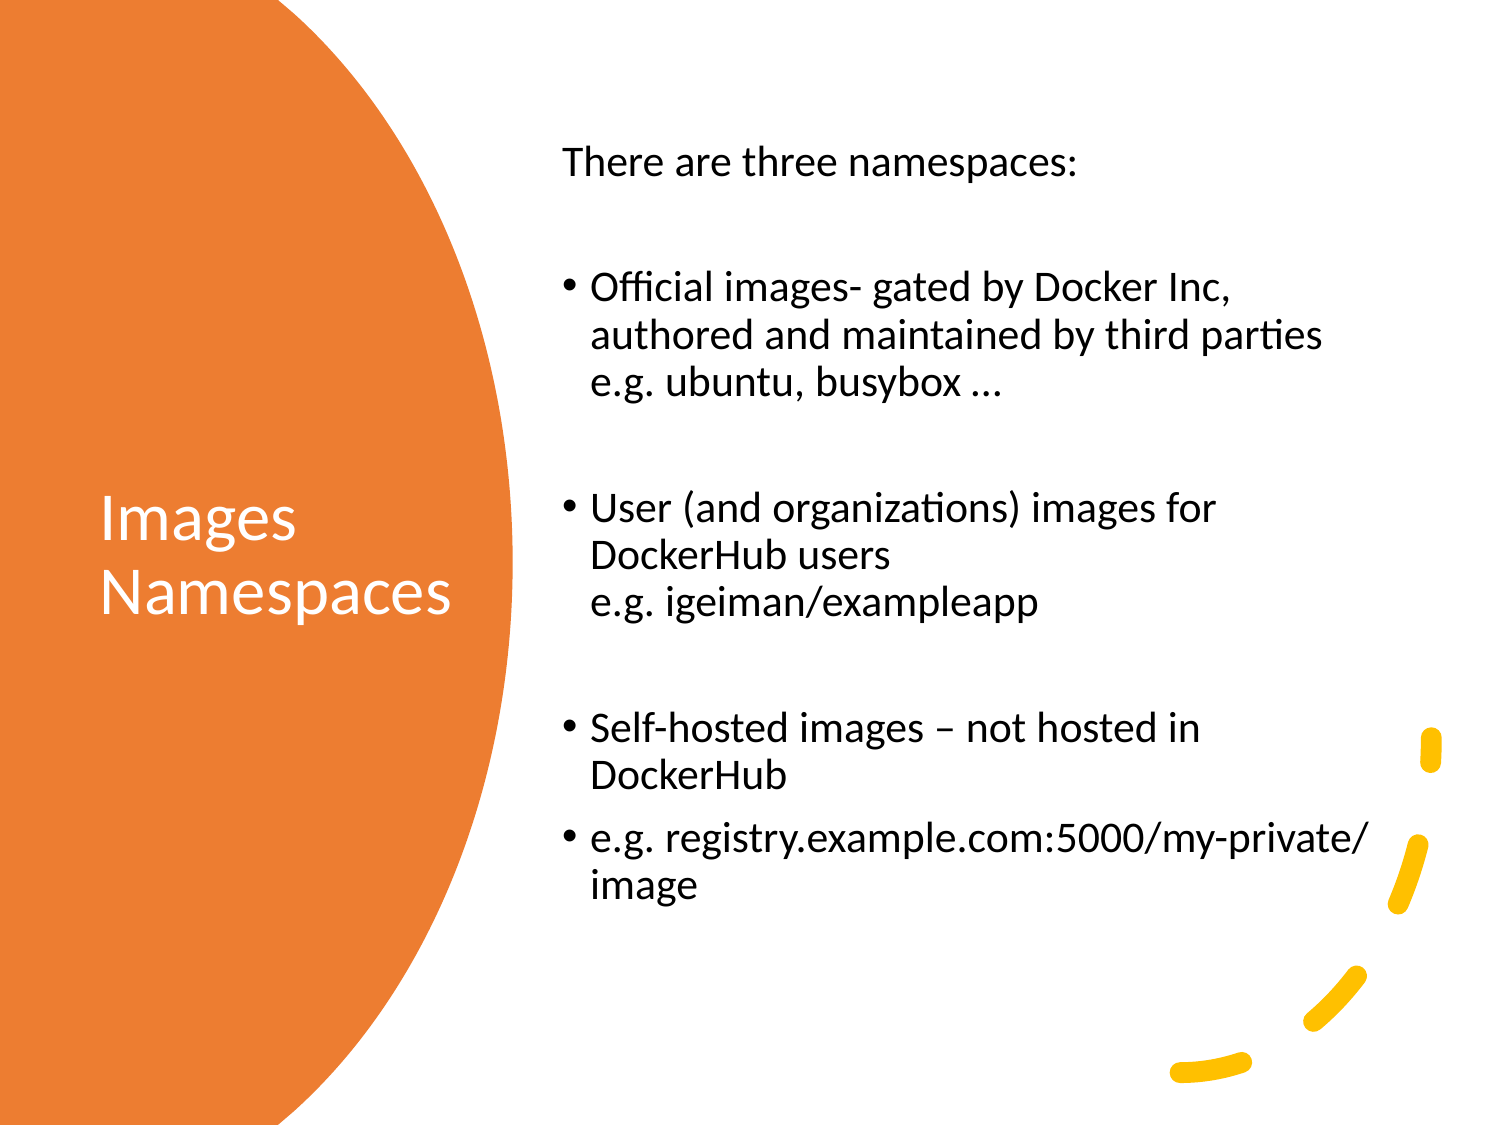

There are three namespaces:

Official images- gated by Docker Inc, authored and maintained by third parties
e.g. ubuntu, busybox …

User (and organizations) images for DockerHub users
e.g. igeiman/exampleapp

Self-hosted images – not hosted in DockerHub
e.g. registry.example.com:5000/my-private/image

# Images Namespaces